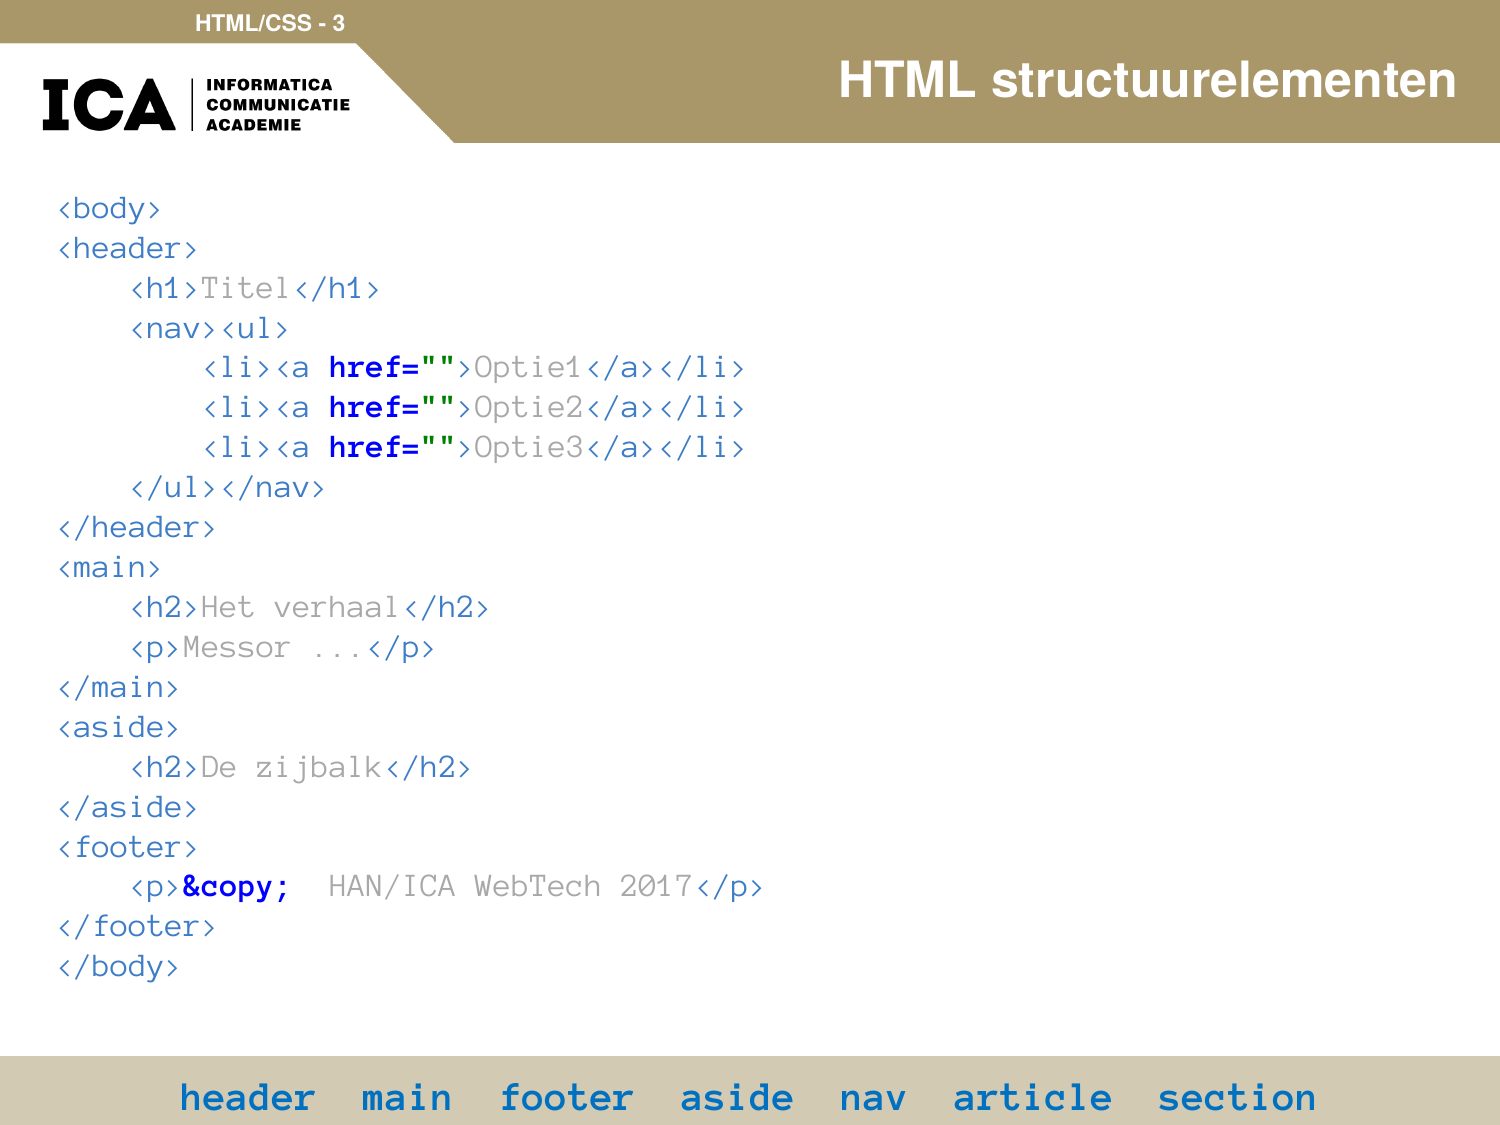

# HTML structuurelementen
<body>
<header>
    <h1>Titel</h1>
    <nav><ul>
        <li><a href="">Optie1</a></li>
        <li><a href="">Optie2</a></li>
        <li><a href="">Optie3</a></li>
    </ul></nav>
</header>
<main>
    <h2>Het verhaal</h2>
    <p>Messor ...</p>
</main>
<aside>
    <h2>De zijbalk</h2>
</aside>
<footer>
    <p>&copy;  HAN/ICA WebTech 2017</p>
</footer>
</body>
header  main  footer  aside  nav  article  section